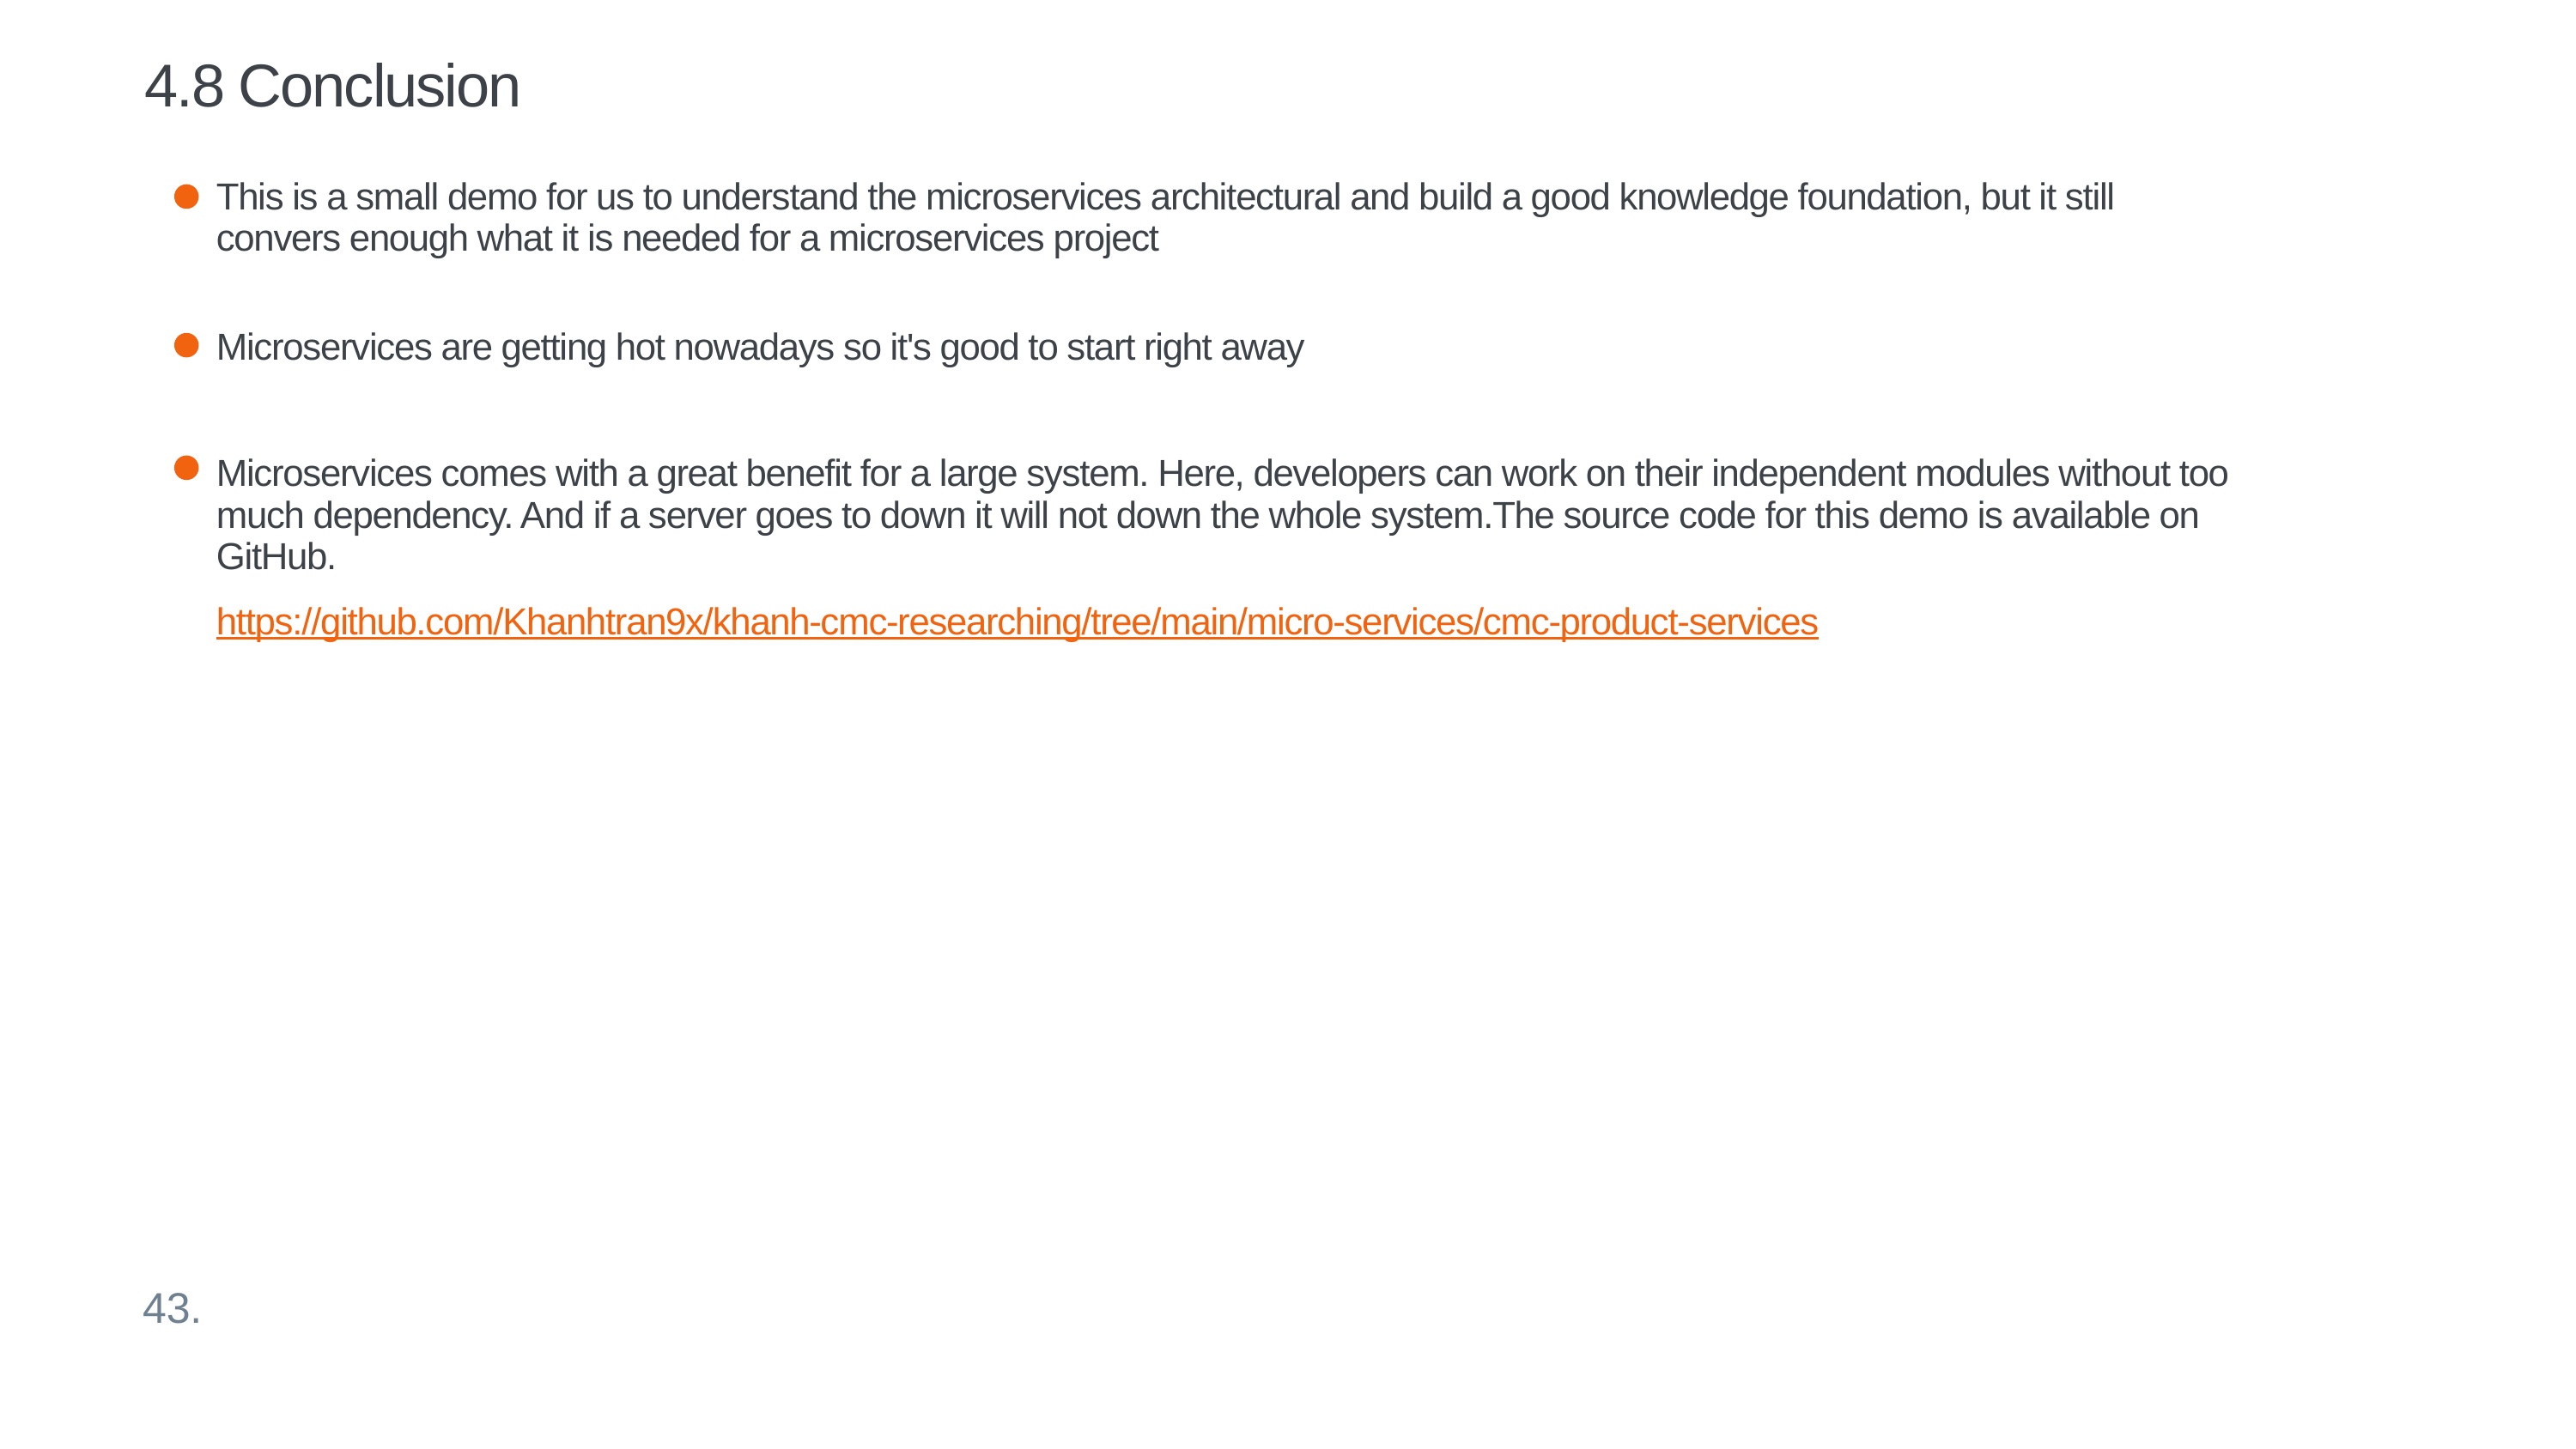

4.8 Conclusion
This is a small demo for us to understand the microservices architectural and build a good knowledge foundation, but it still convers enough what it is needed for a microservices project

Microservices are getting hot nowadays so it's good to start right away

Microservices comes with a great benefit for a large system. Here, developers can work on their independent modules without too much dependency. And if a server goes to down it will not down the whole system.The source code for this demo is available on GitHub.

https://github.com/Khanhtran9x/khanh-cmc-researching/tree/main/micro-services/cmc-product-services
43.